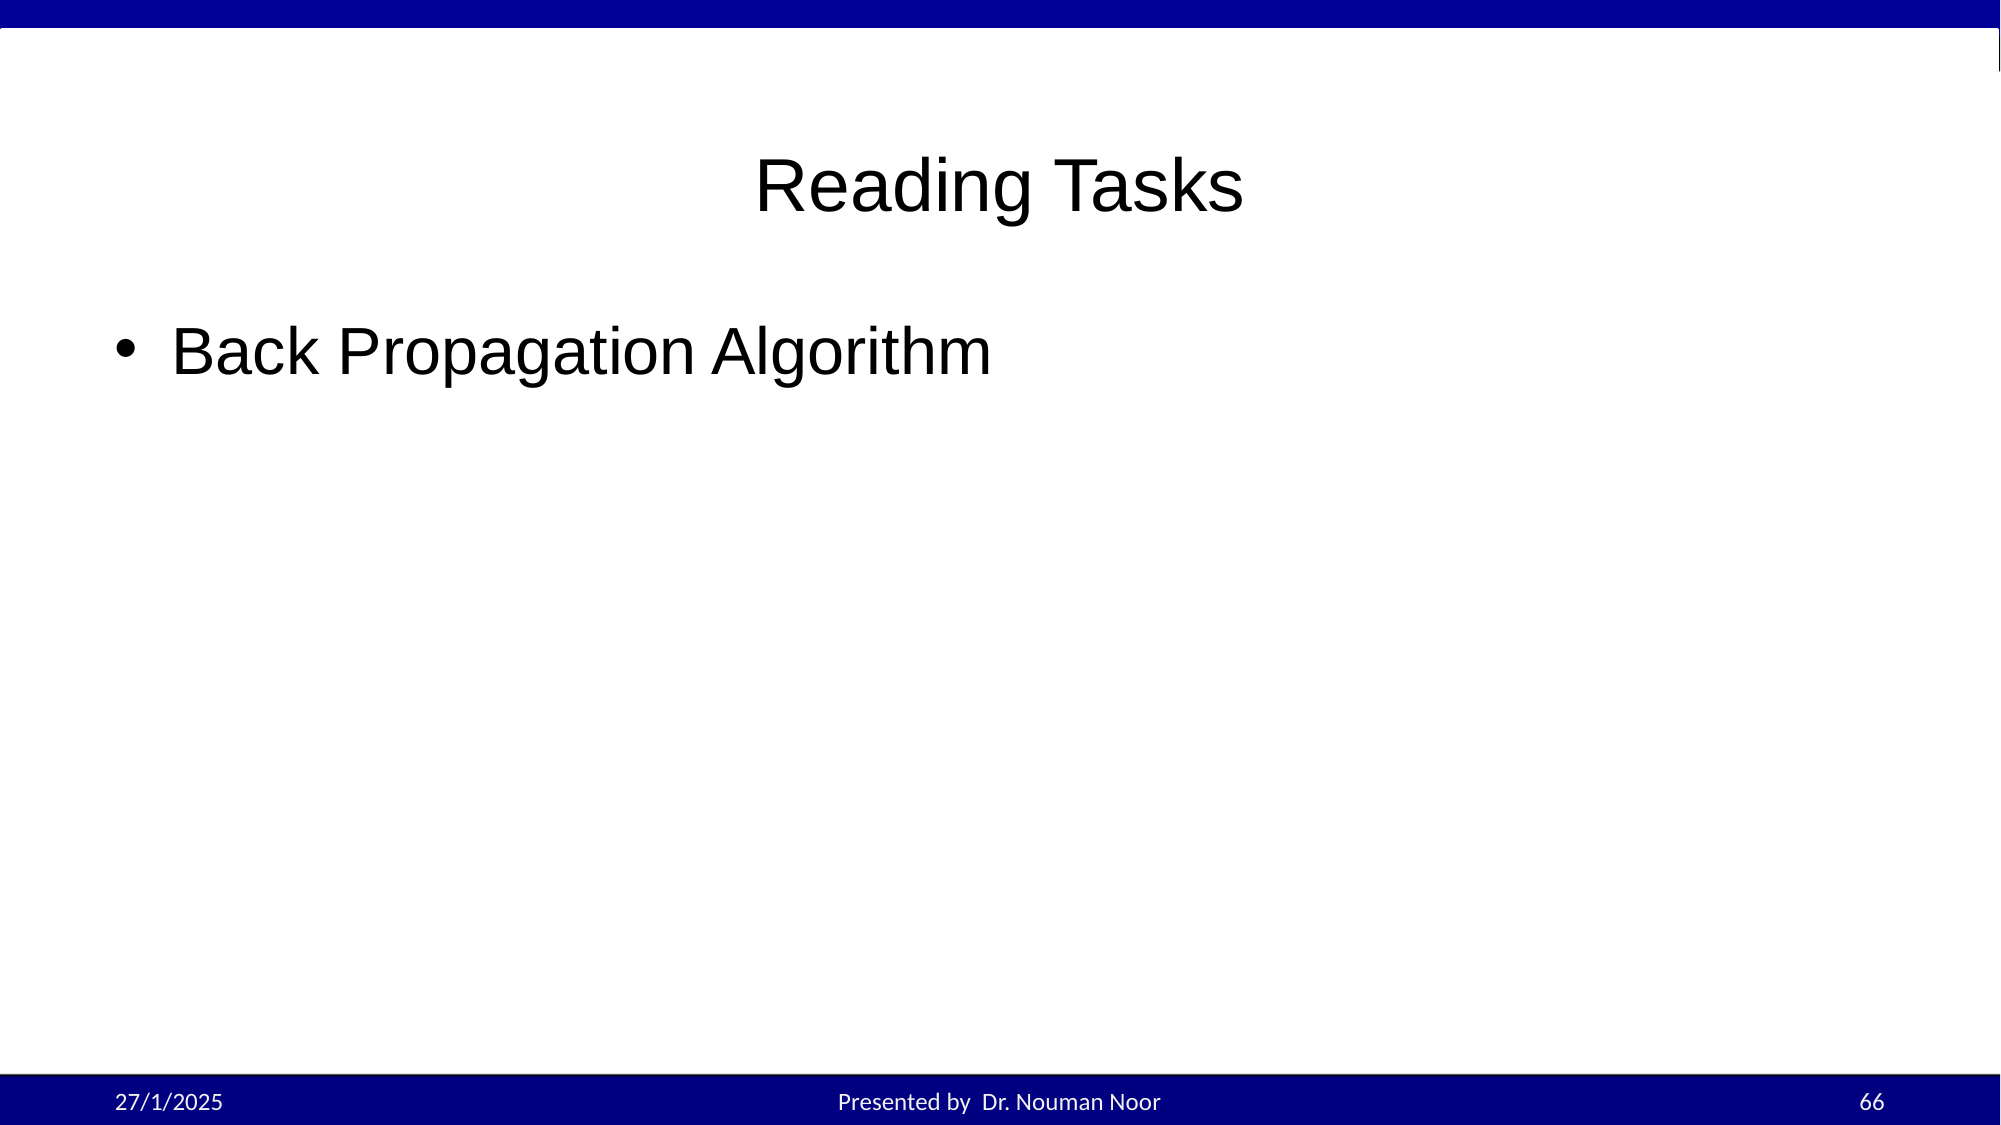

# Reading Tasks
Back Propagation Algorithm

27/1/2025
Presented by  Dr. Nouman Noor
66